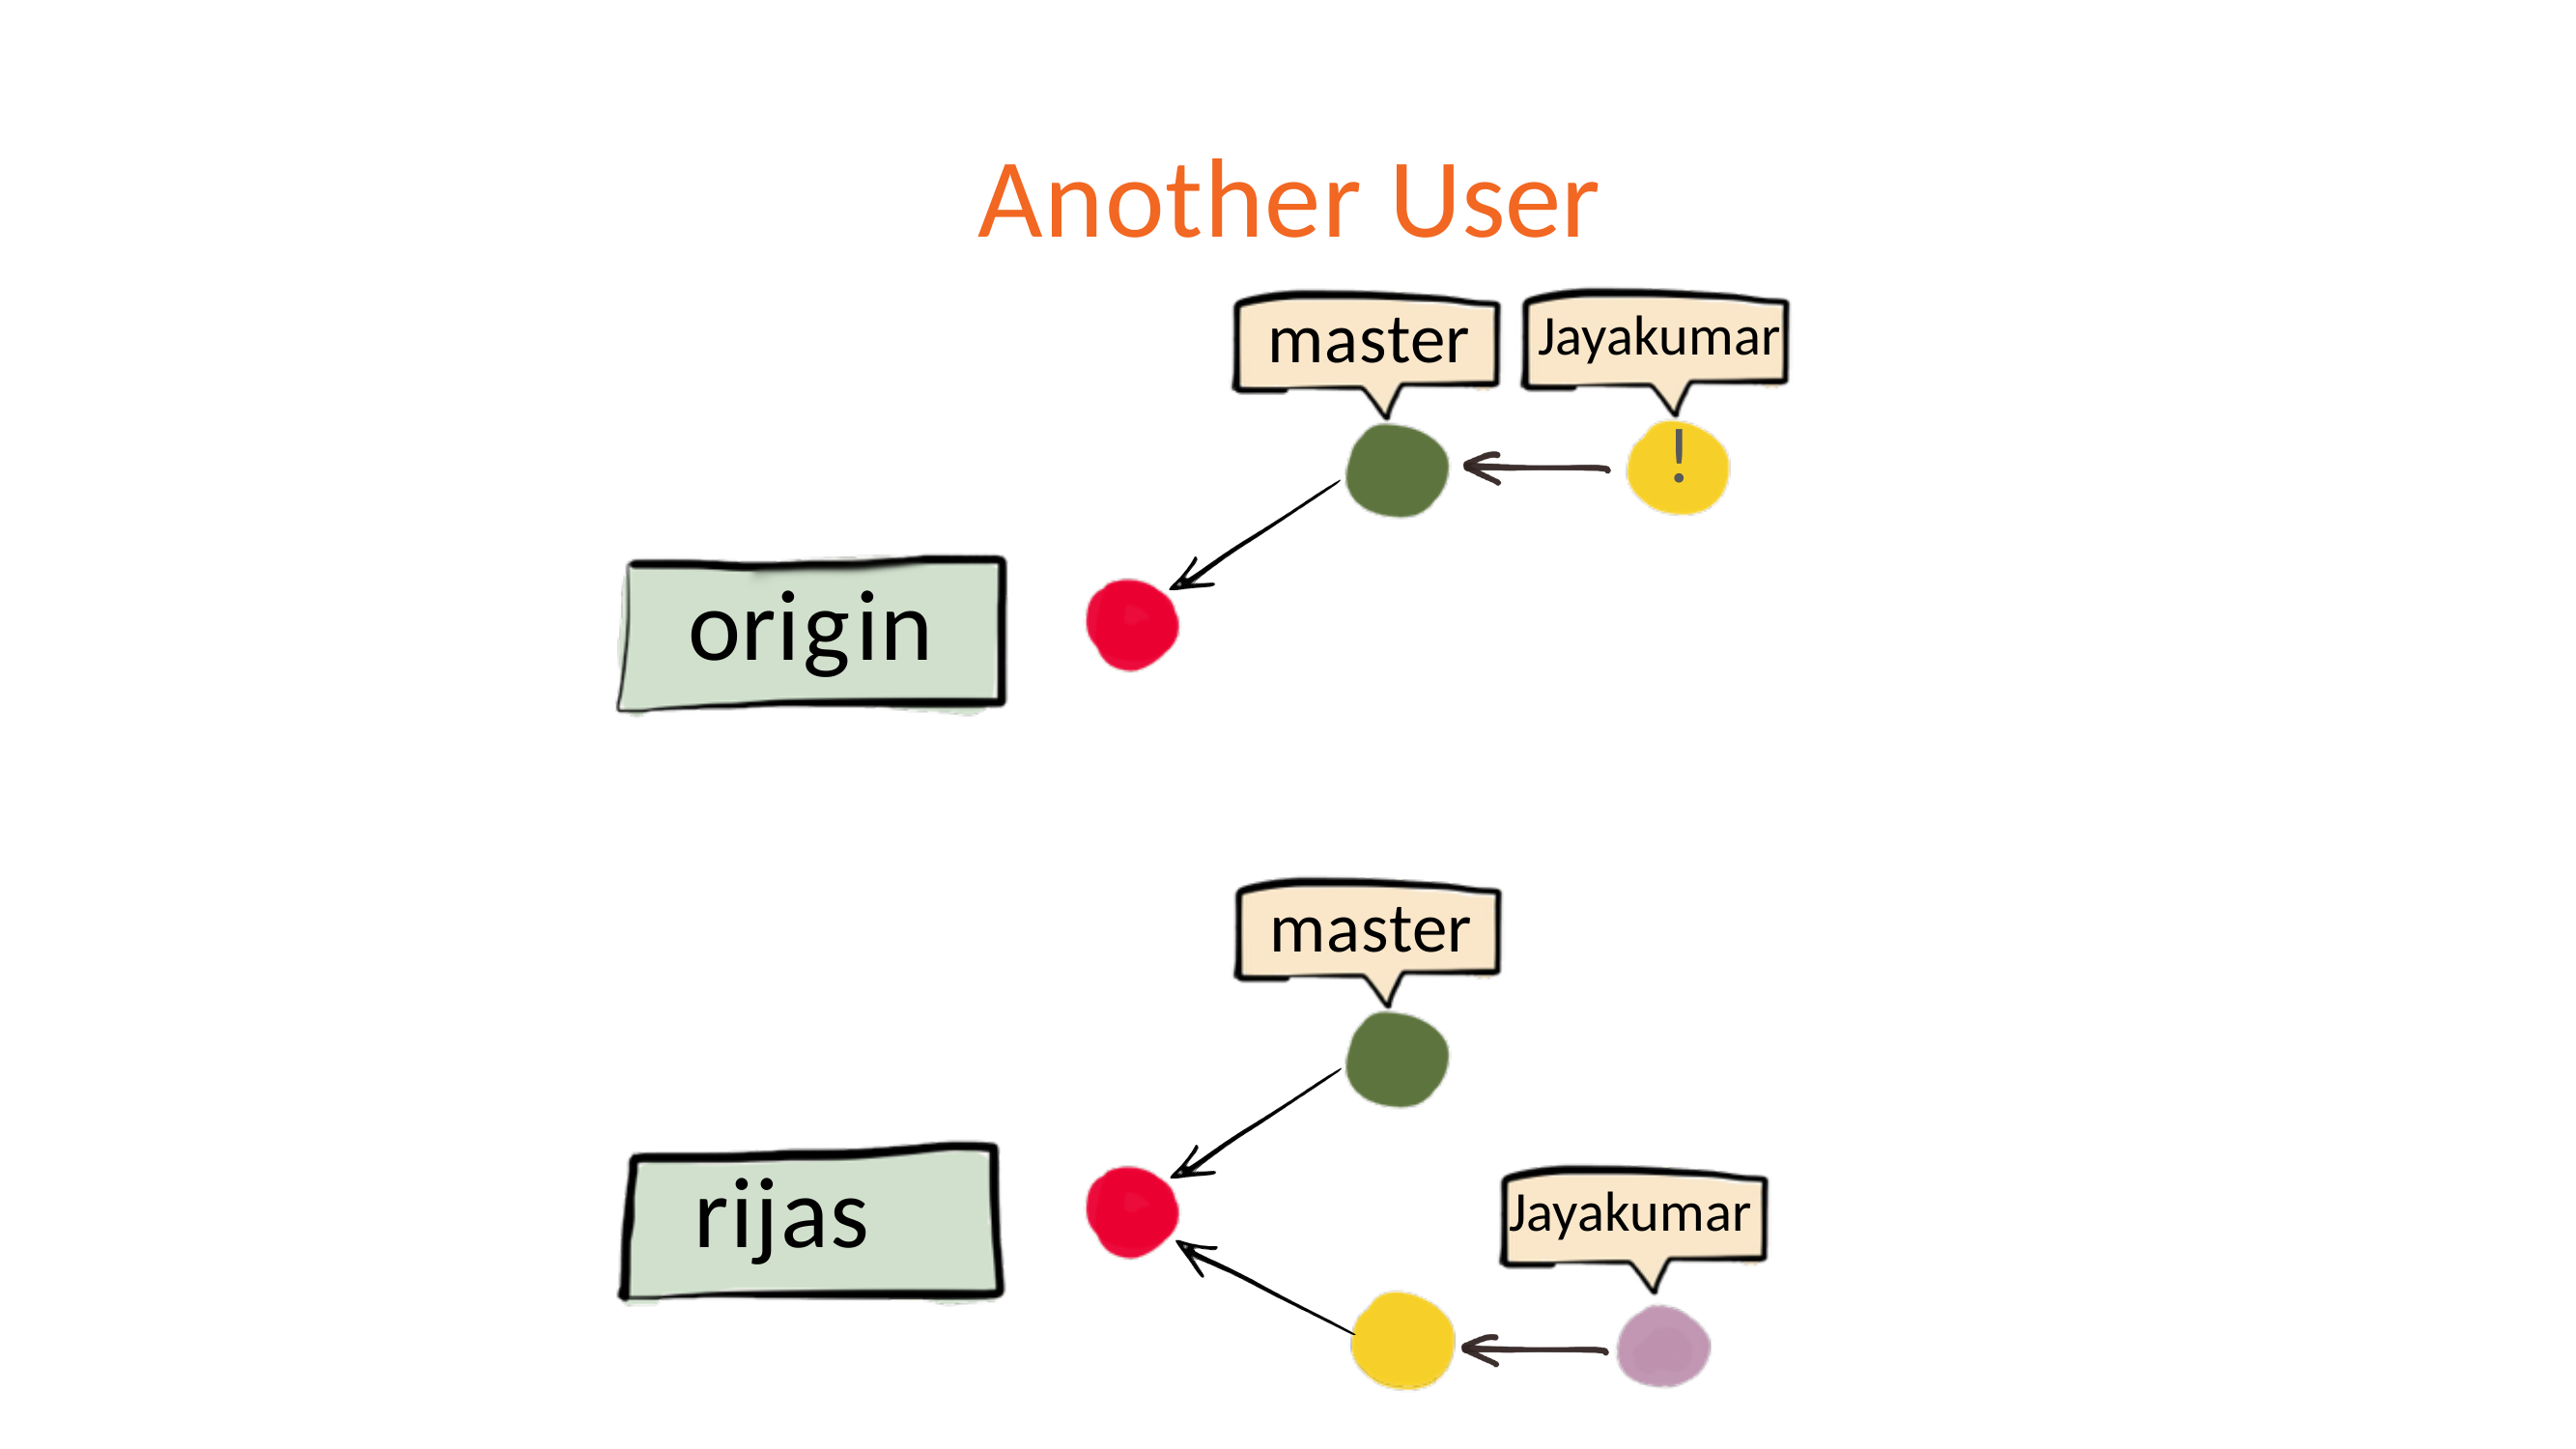

# Another User

master
Jayakumar
      !

origin

master

rijas

Jayakumar